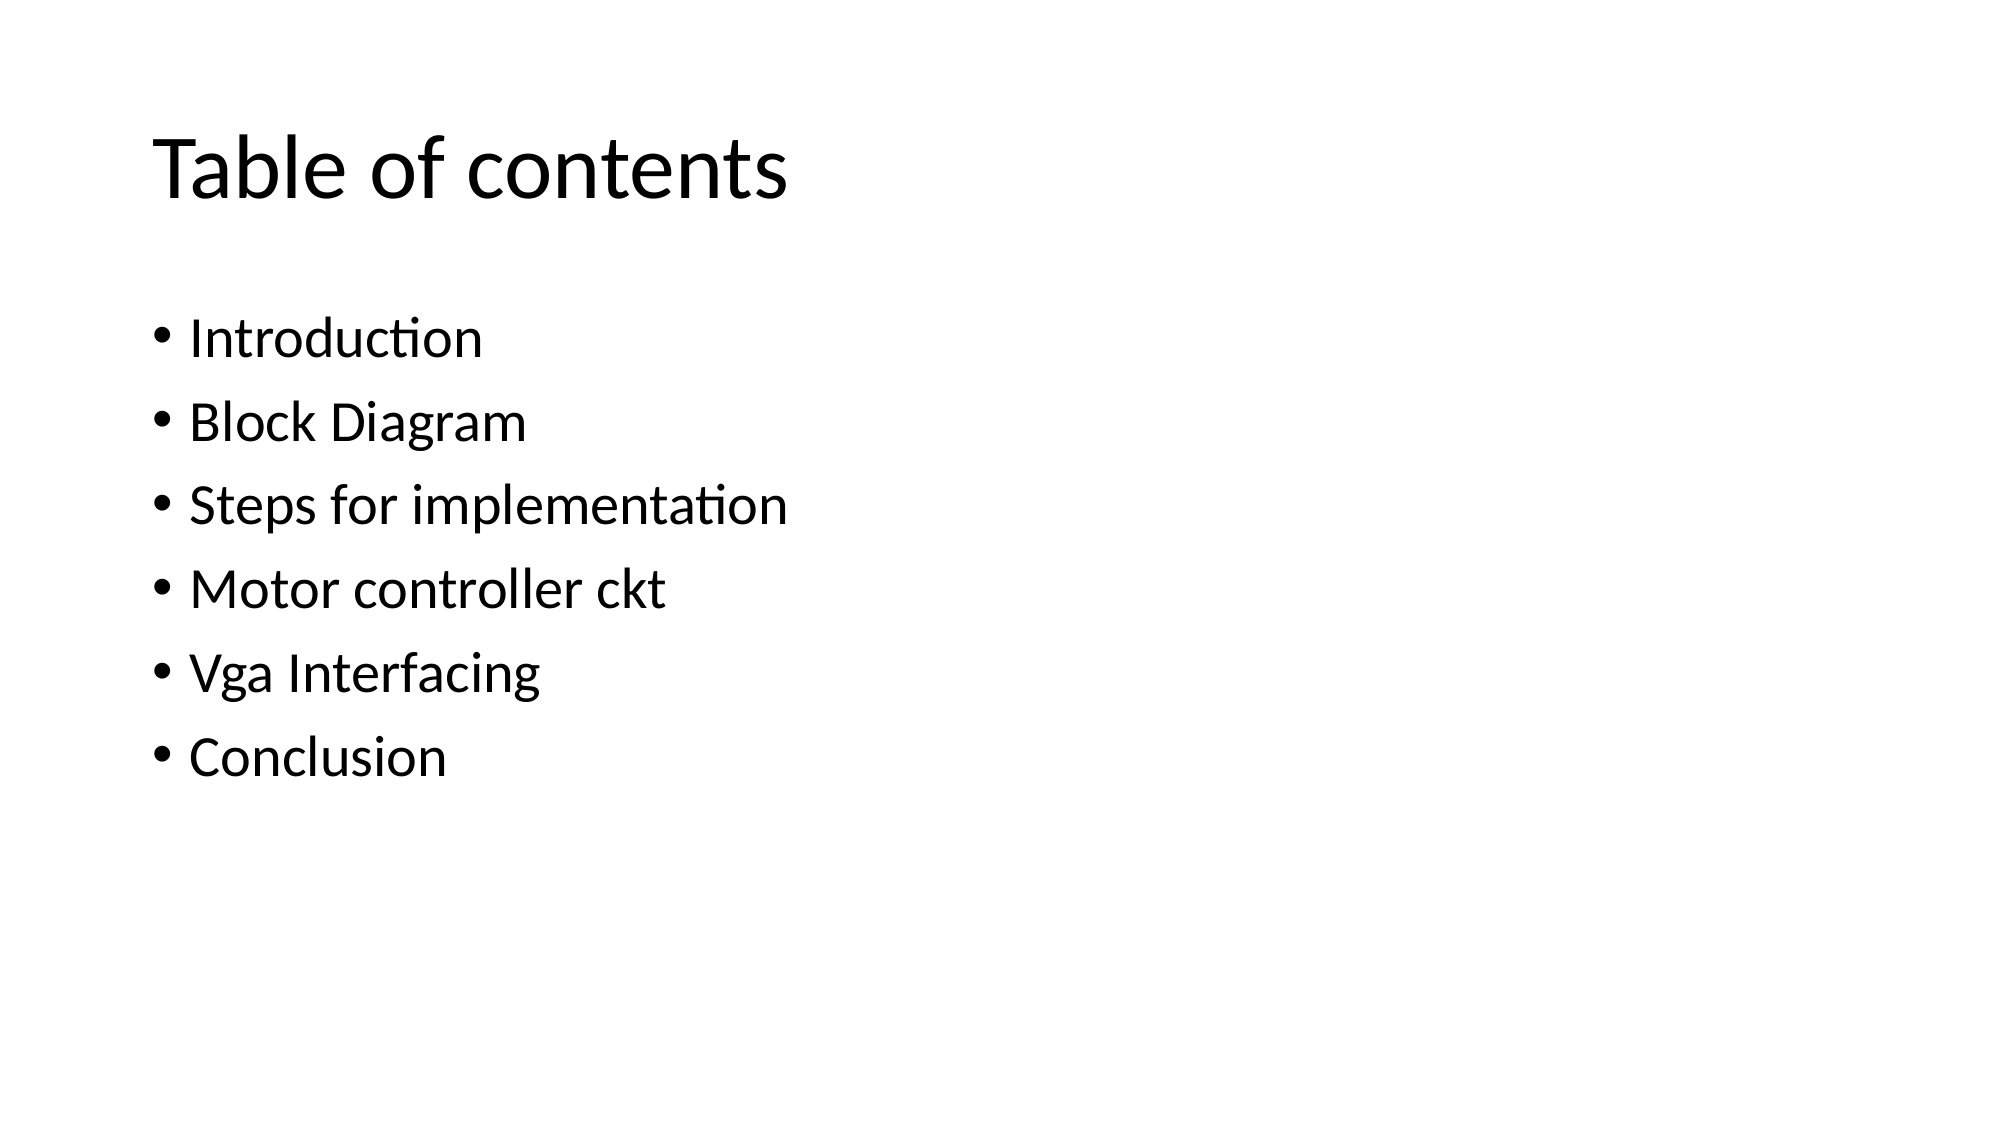

# Table of contents
Introduction
Block Diagram
Steps for implementation
Motor controller ckt
Vga Interfacing
Conclusion